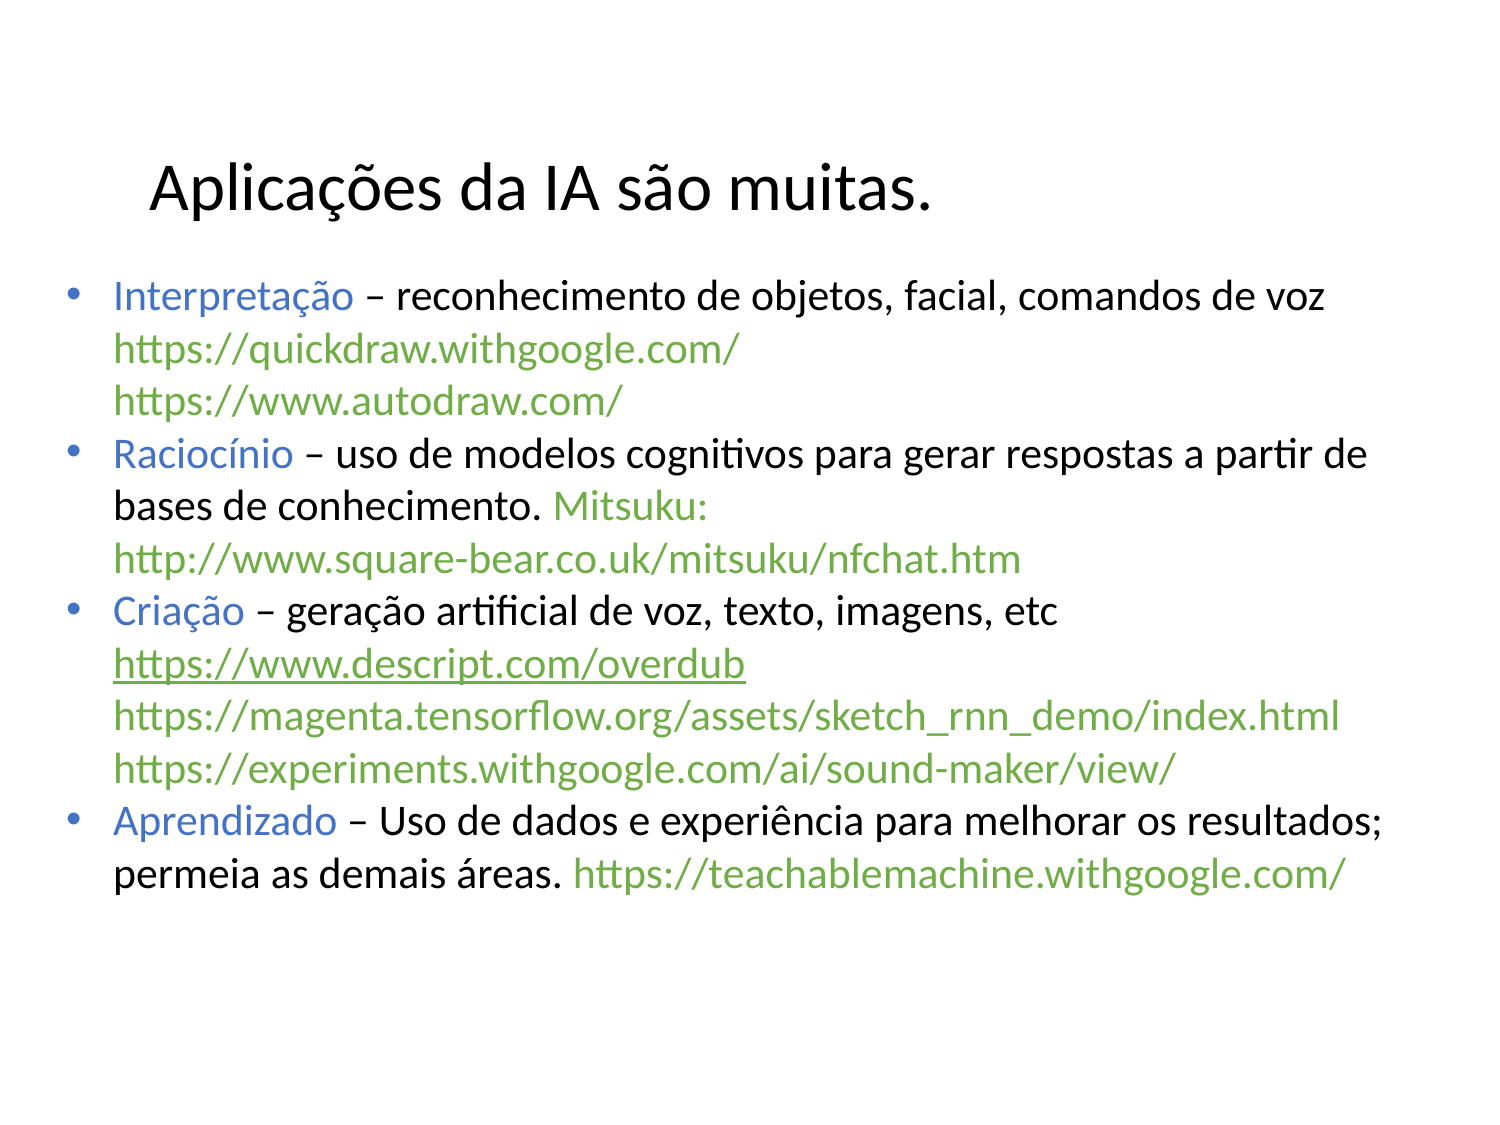

# Aplicações da IA são muitas.
Interpretação – reconhecimento de objetos, facial, comandos de voz
https://quickdraw.withgoogle.com/
https://www.autodraw.com/
Raciocínio – uso de modelos cognitivos para gerar respostas a partir de bases de conhecimento. Mitsuku: http://www.square-bear.co.uk/mitsuku/nfchat.htm
Criação – geração artificial de voz, texto, imagens, etc
https://www.descript.com/overdub
https://magenta.tensorflow.org/assets/sketch_rnn_demo/index.html
https://experiments.withgoogle.com/ai/sound-maker/view/
Aprendizado – Uso de dados e experiência para melhorar os resultados; permeia as demais áreas. https://teachablemachine.withgoogle.com/